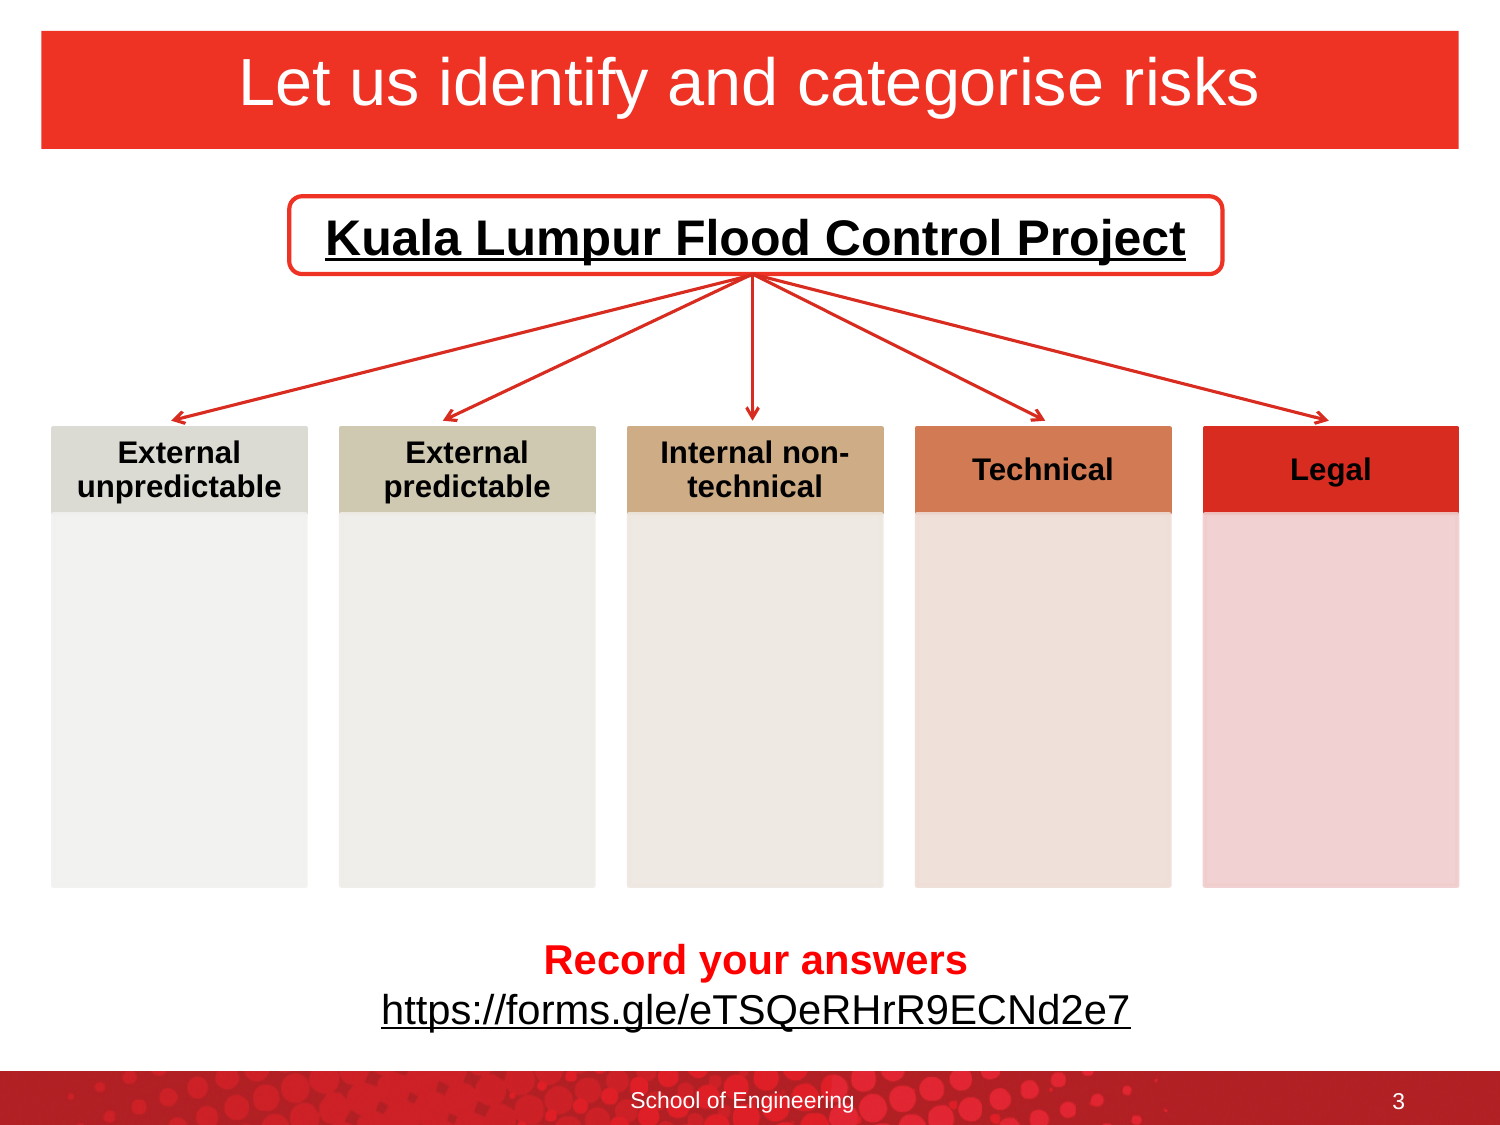

# Let us identify and categorise risks
Kuala Lumpur Flood Control Project

External unpredictable

External predictable

Internal non-technical

Technical

Legal

Record your answers
https://forms.gle/eTSQeRHrR9ECNd2e7
School of Engineering
3